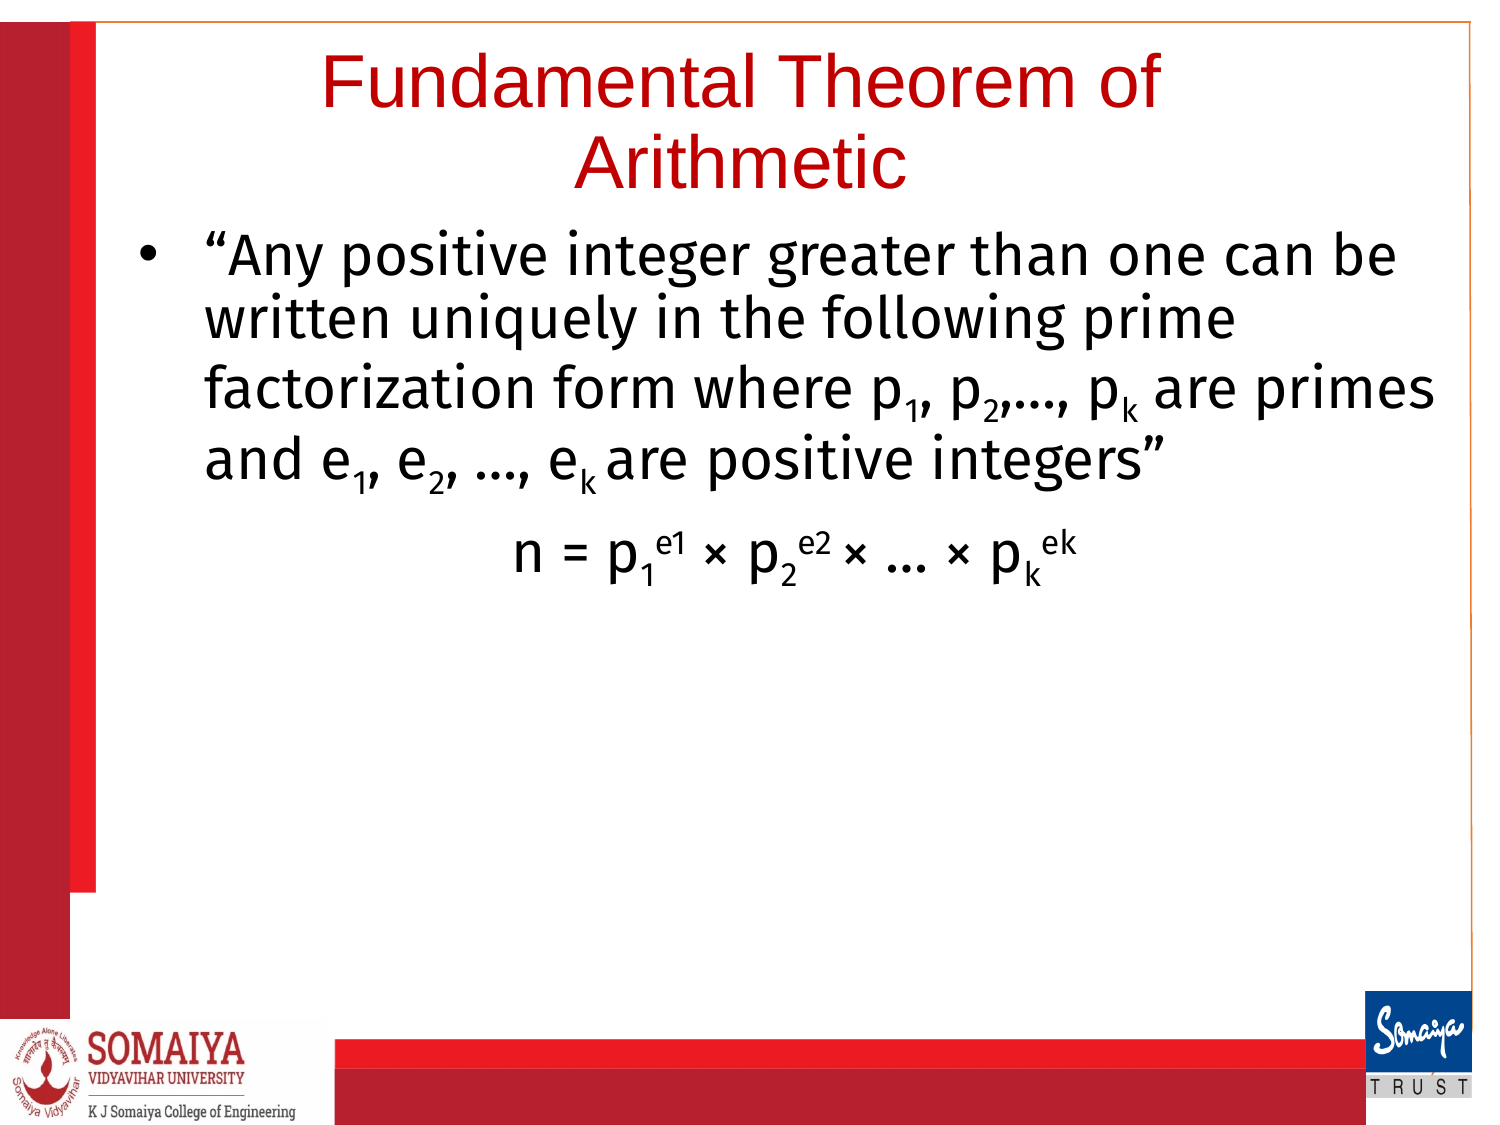

# Fundamental Theorem of Arithmetic
“Any positive integer greater than one can be written uniquely in the following prime factorization form where p1, p2,…, pk are primes and e1, e2, …, ek are positive integers”
n = p1e1 × p2e2 × … × pkek